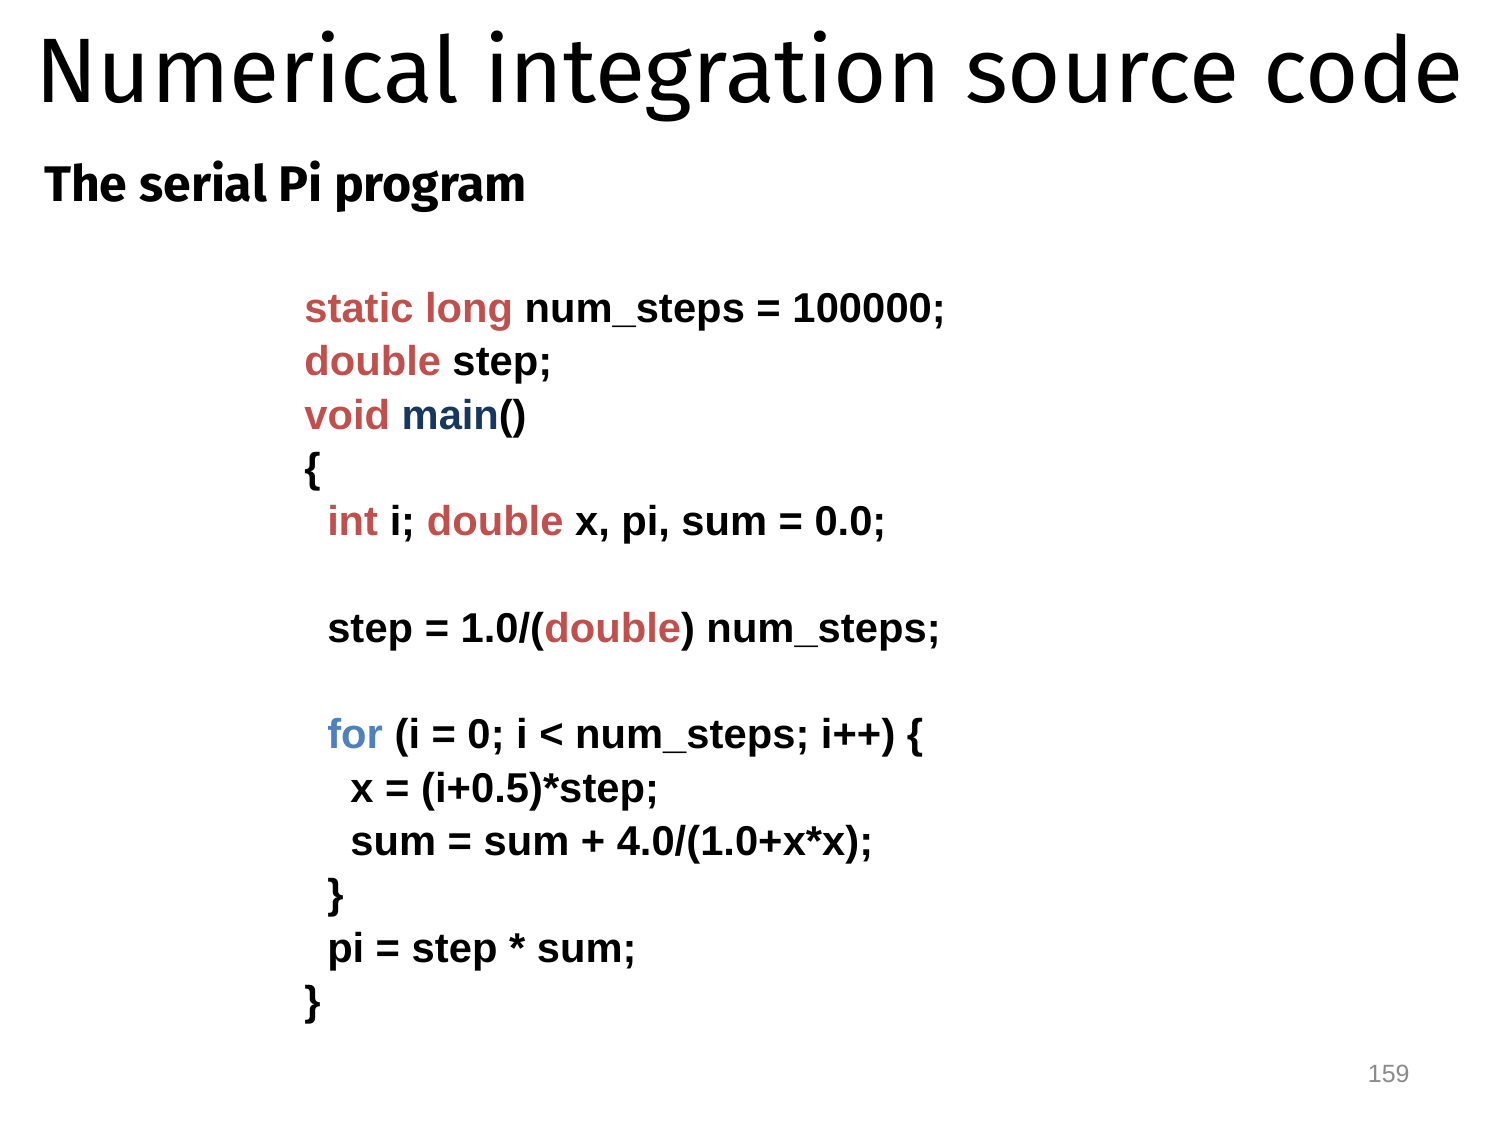

# Numerical integration source code
The serial Pi program
static long num_steps = 100000;
double step;
void main()
{
  int i; double x, pi, sum = 0.0;

  step = 1.0/(double) num_steps;

  for (i = 0; i < num_steps; i++) {
    x = (i+0.5)*step;
    sum = sum + 4.0/(1.0+x*x);
  }
  pi = step * sum;
}
159